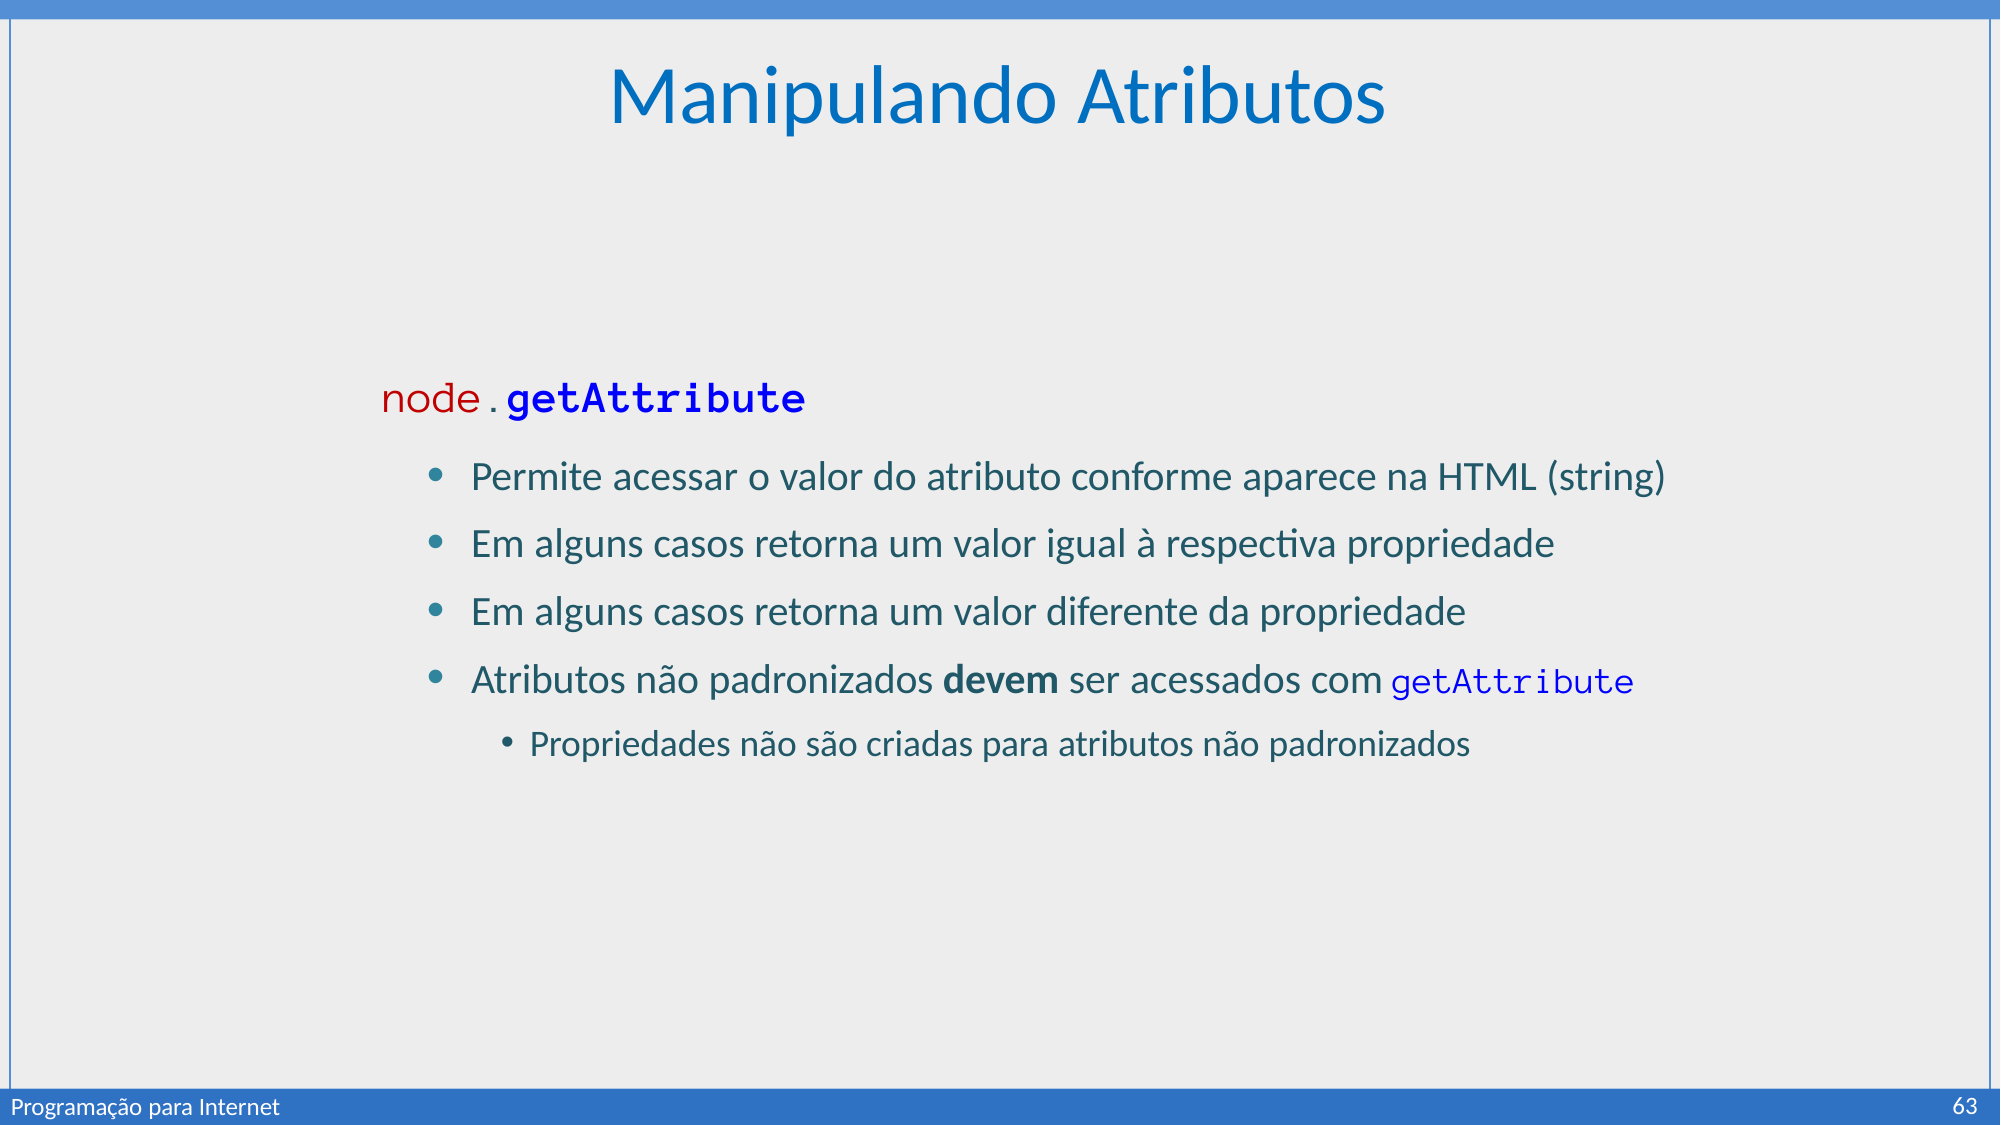

# Manipulando Atributos
node.getAttribute
Permite acessar o valor do atributo conforme aparece na HTML (string)
Em alguns casos retorna um valor igual à respectiva propriedade
Em alguns casos retorna um valor diferente da propriedade
Atributos não padronizados devem ser acessados com getAttribute
Propriedades não são criadas para atributos não padronizados
63
Programação para Internet